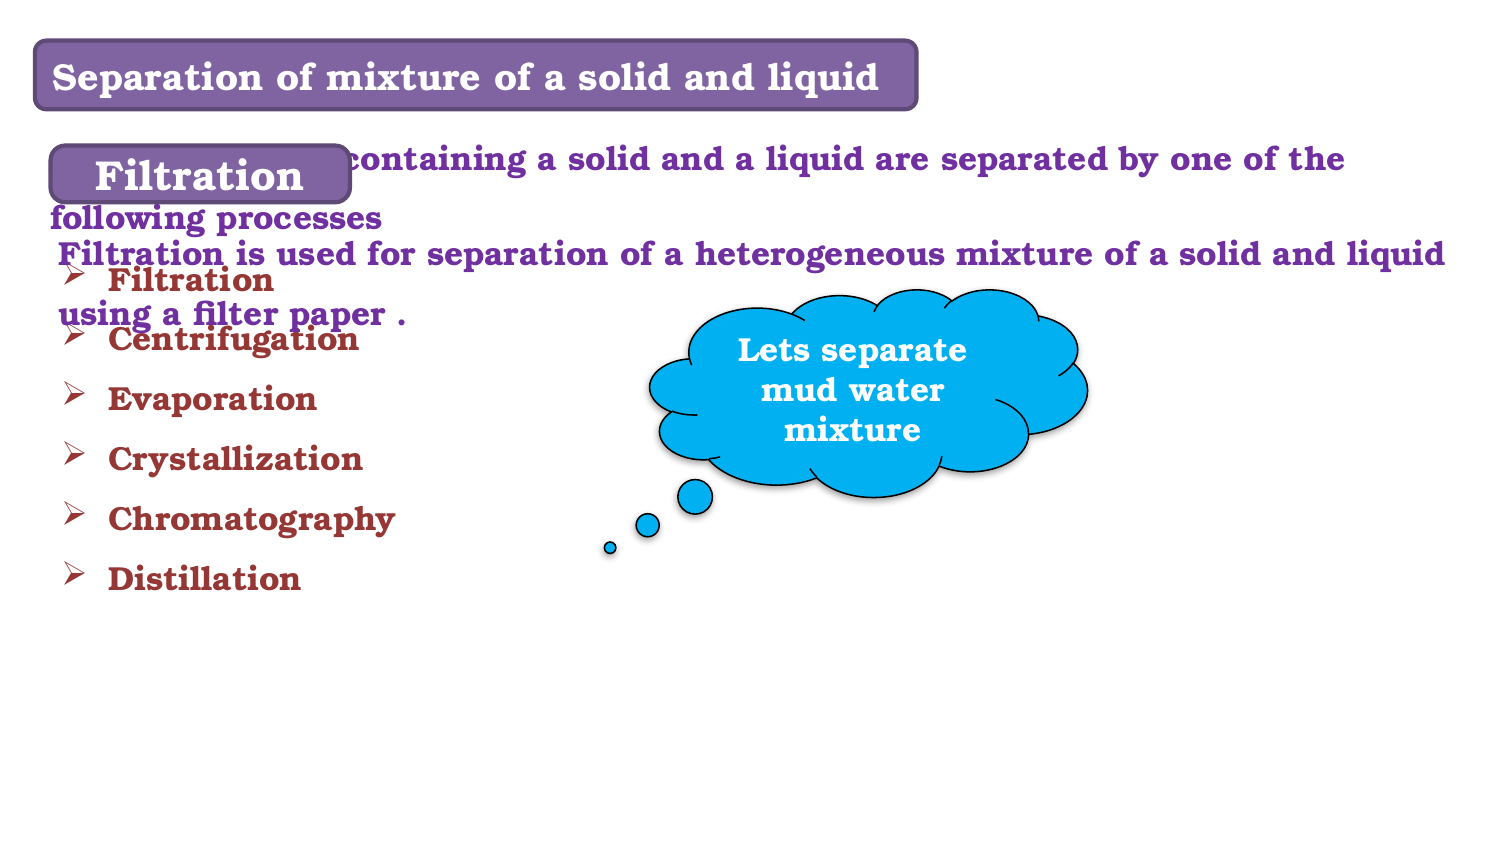

Separation of mixture of a solid and liquid
All the mixtures containing a solid and a liquid are separated by one of the following processes
Filtration
Filtration is used for separation of a heterogeneous mixture of a solid and liquid using a filter paper .
Filtration
Centrifugation
Evaporation
Crystallization
Chromatography
Distillation
Lets separate mud water mixture